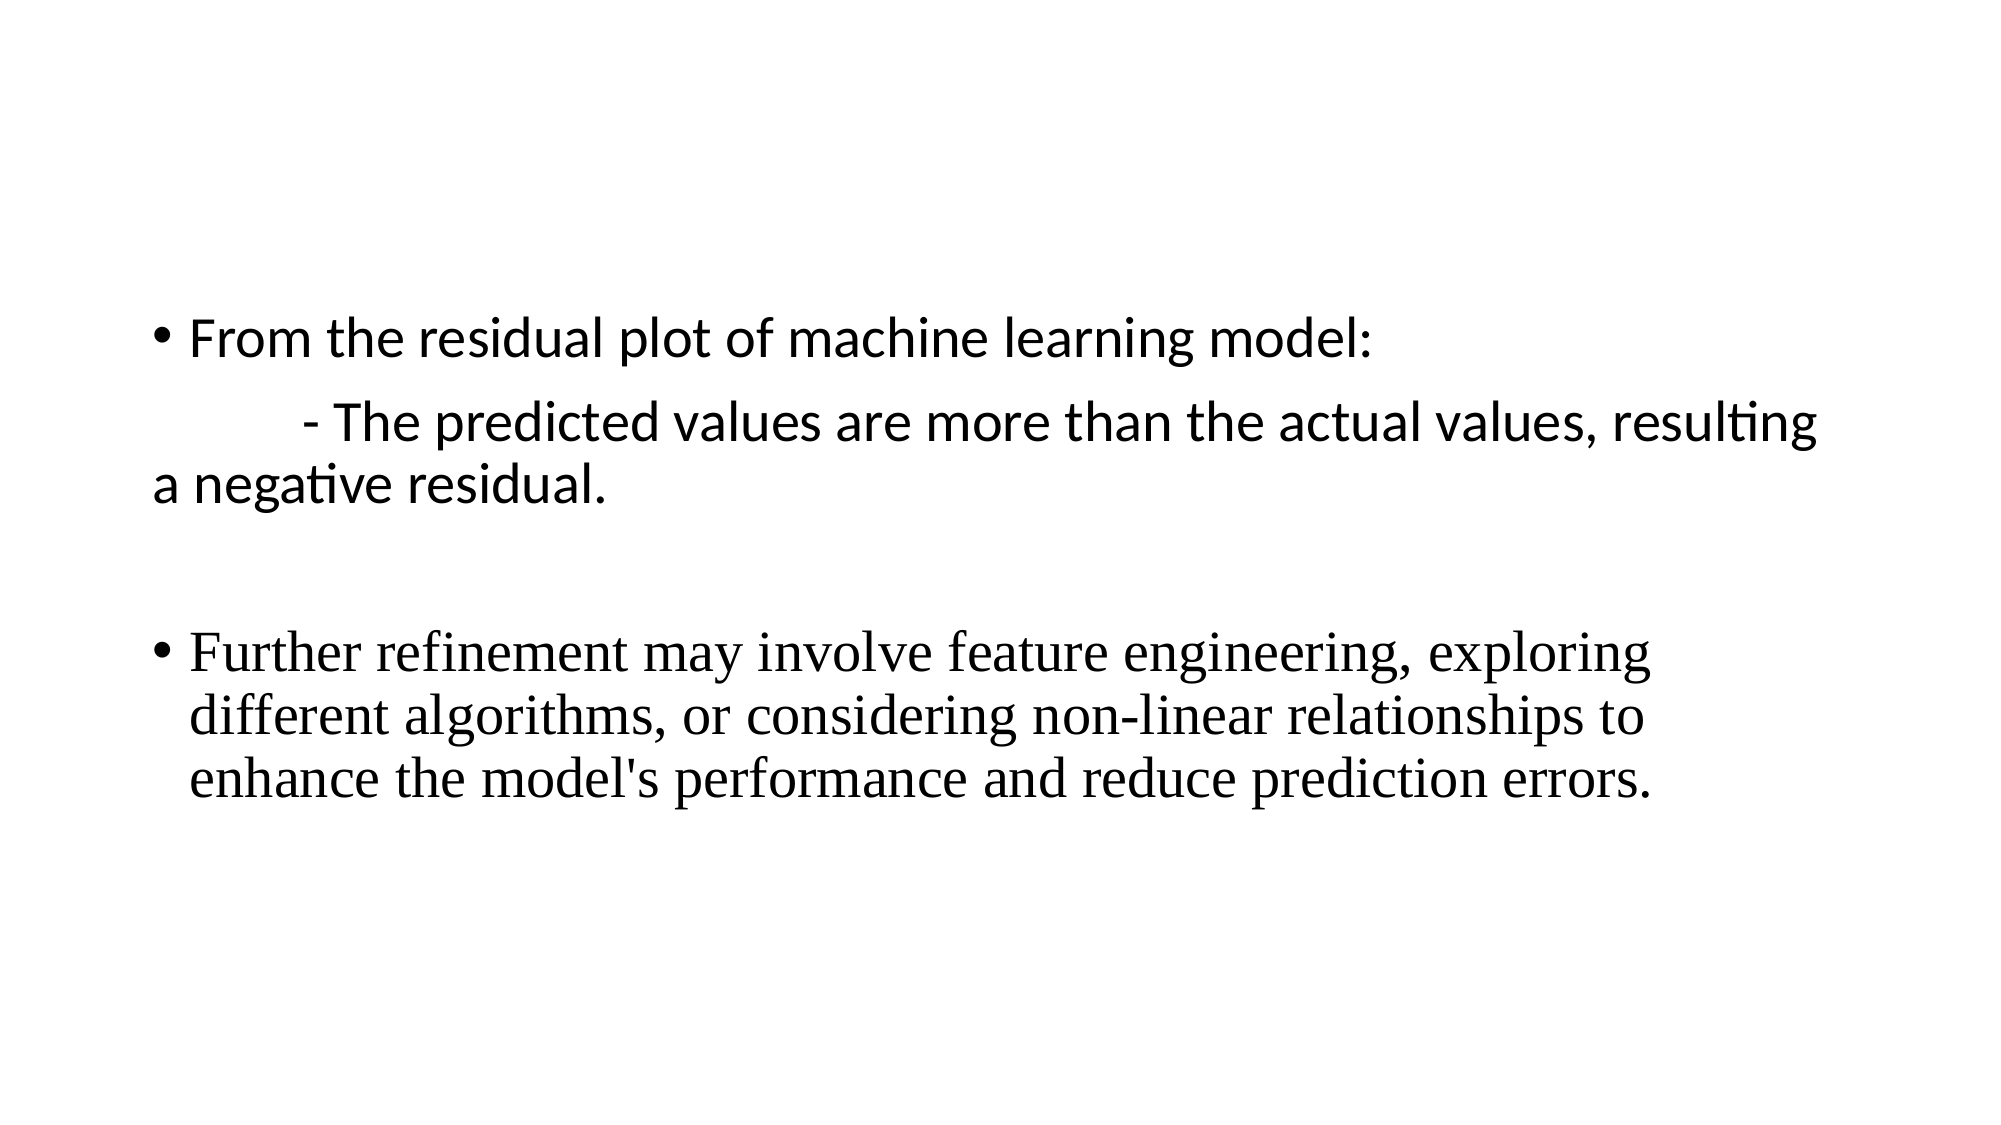

From the residual plot of machine learning model:
	- The predicted values are more than the actual values, resulting a negative residual.

Further refinement may involve feature engineering, exploring different algorithms, or considering non-linear relationships to enhance the model's performance and reduce prediction errors.